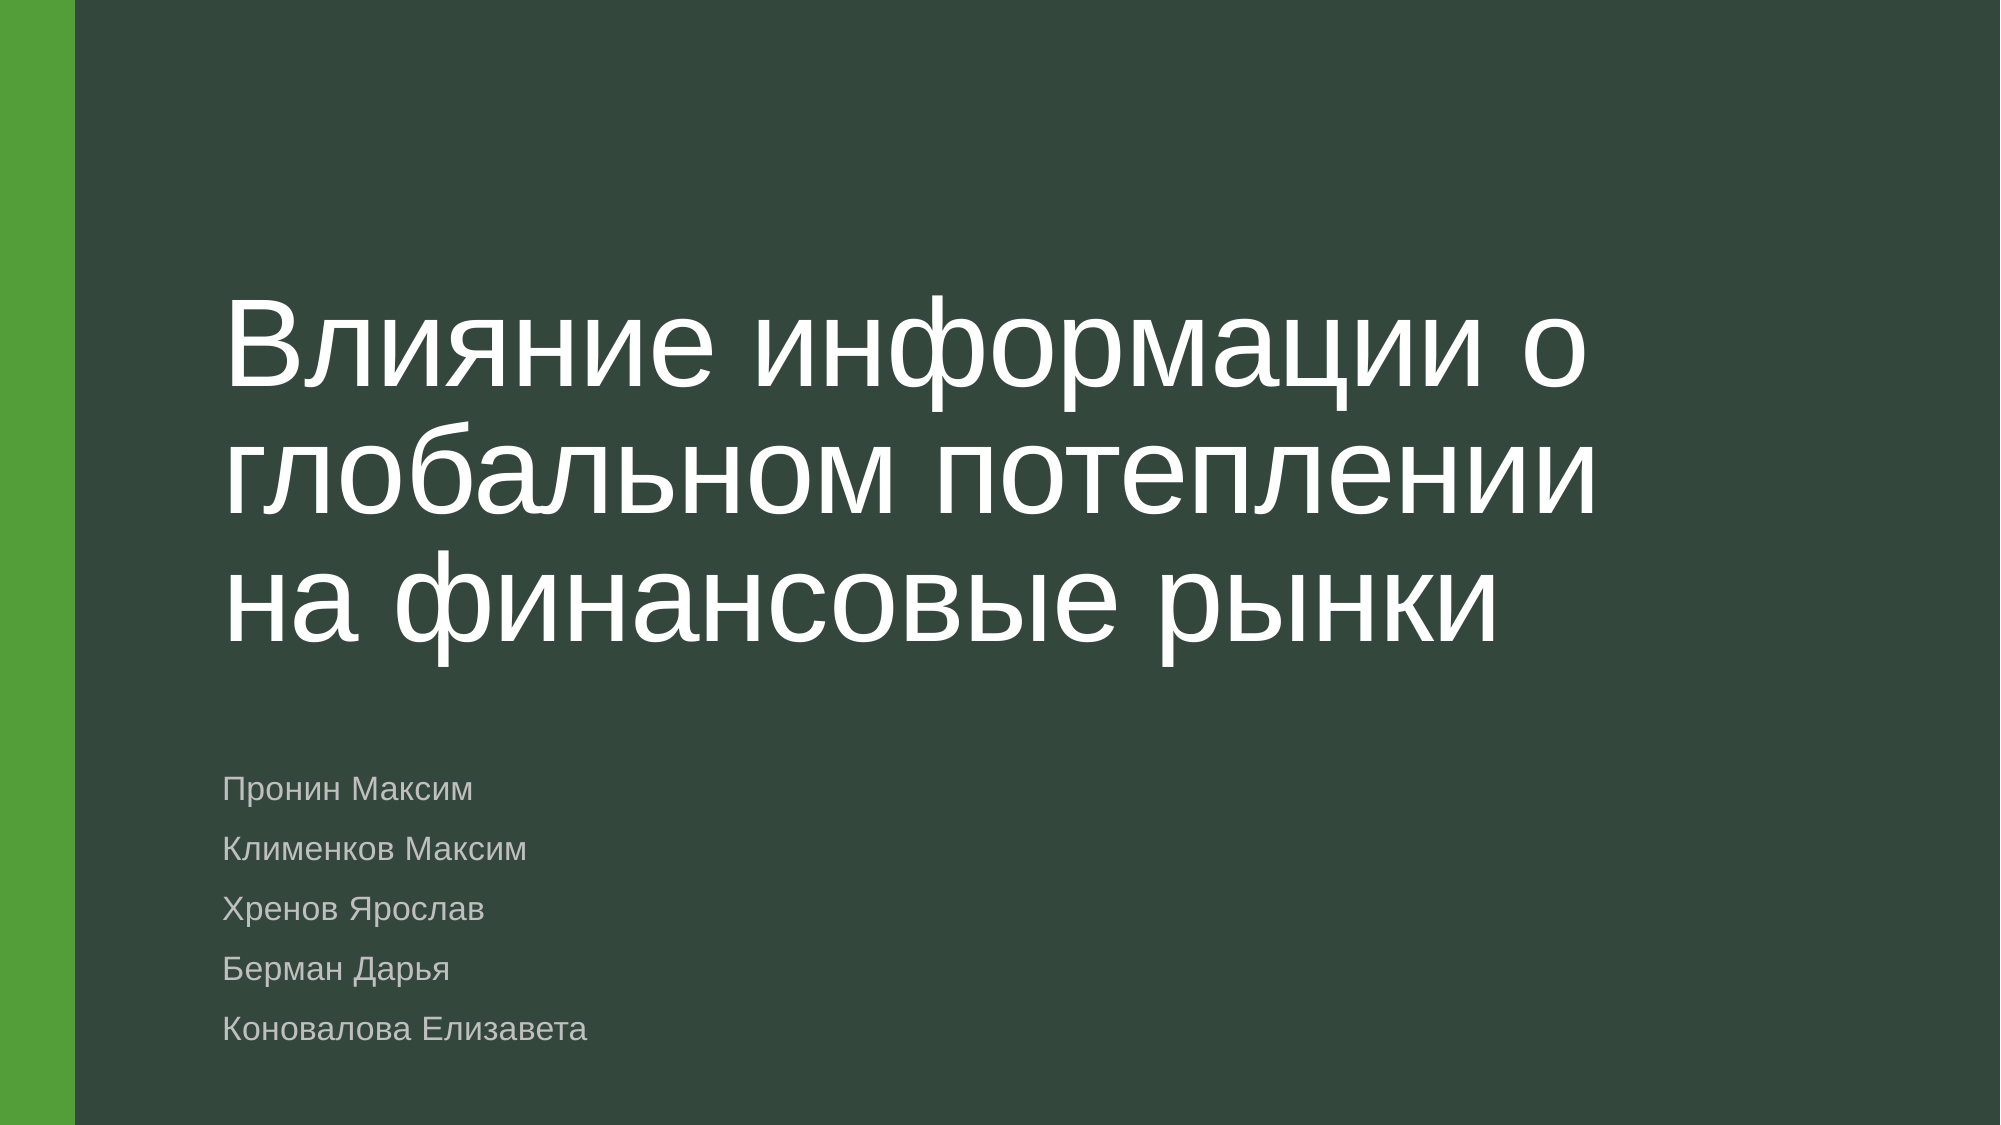

# Влияние информации о глобальном потеплении на финансовые рынки
Пронин Максим
Клименков Максим
Хренов Ярослав
Берман Дарья
Коновалова Елизавета